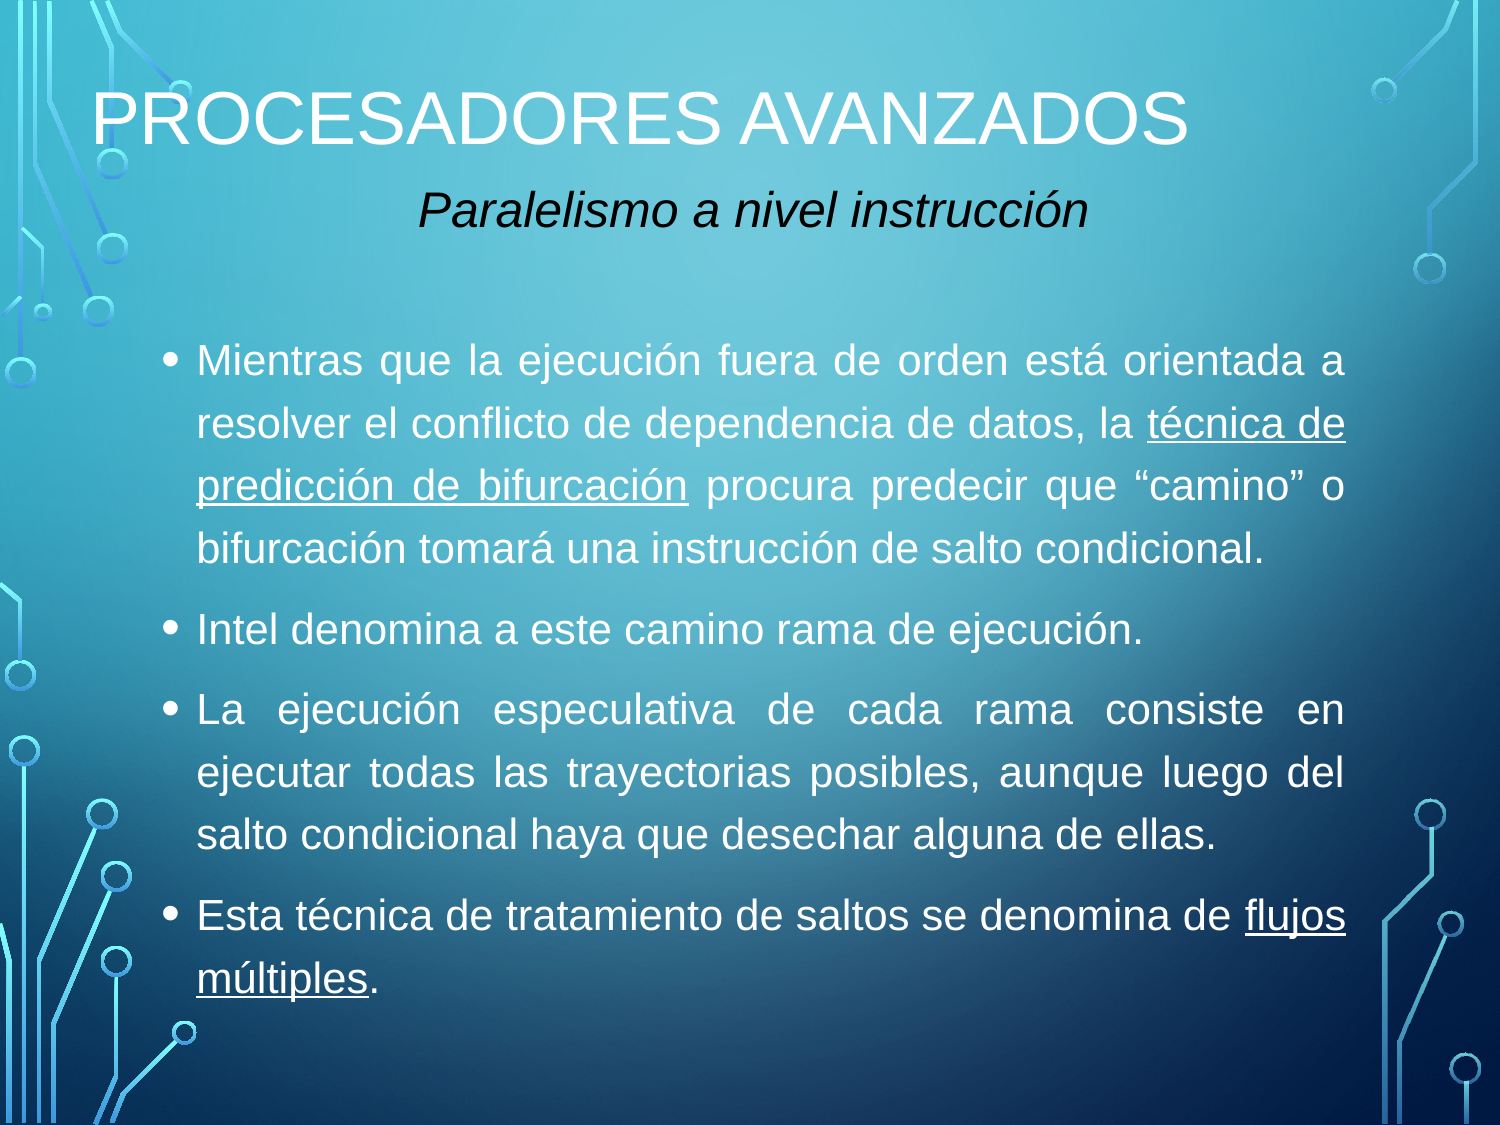

# Procesadores Avanzados
Paralelismo a nivel instrucción
Mientras que la ejecución fuera de orden está orientada a resolver el conflicto de dependencia de datos, la técnica de predicción de bifurcación procura predecir que “camino” o bifurcación tomará una instrucción de salto condicional.
Intel denomina a este camino rama de ejecución.
La ejecución especulativa de cada rama consiste en ejecutar todas las trayectorias posibles, aunque luego del salto condicional haya que desechar alguna de ellas.
Esta técnica de tratamiento de saltos se denomina de flujos múltiples.